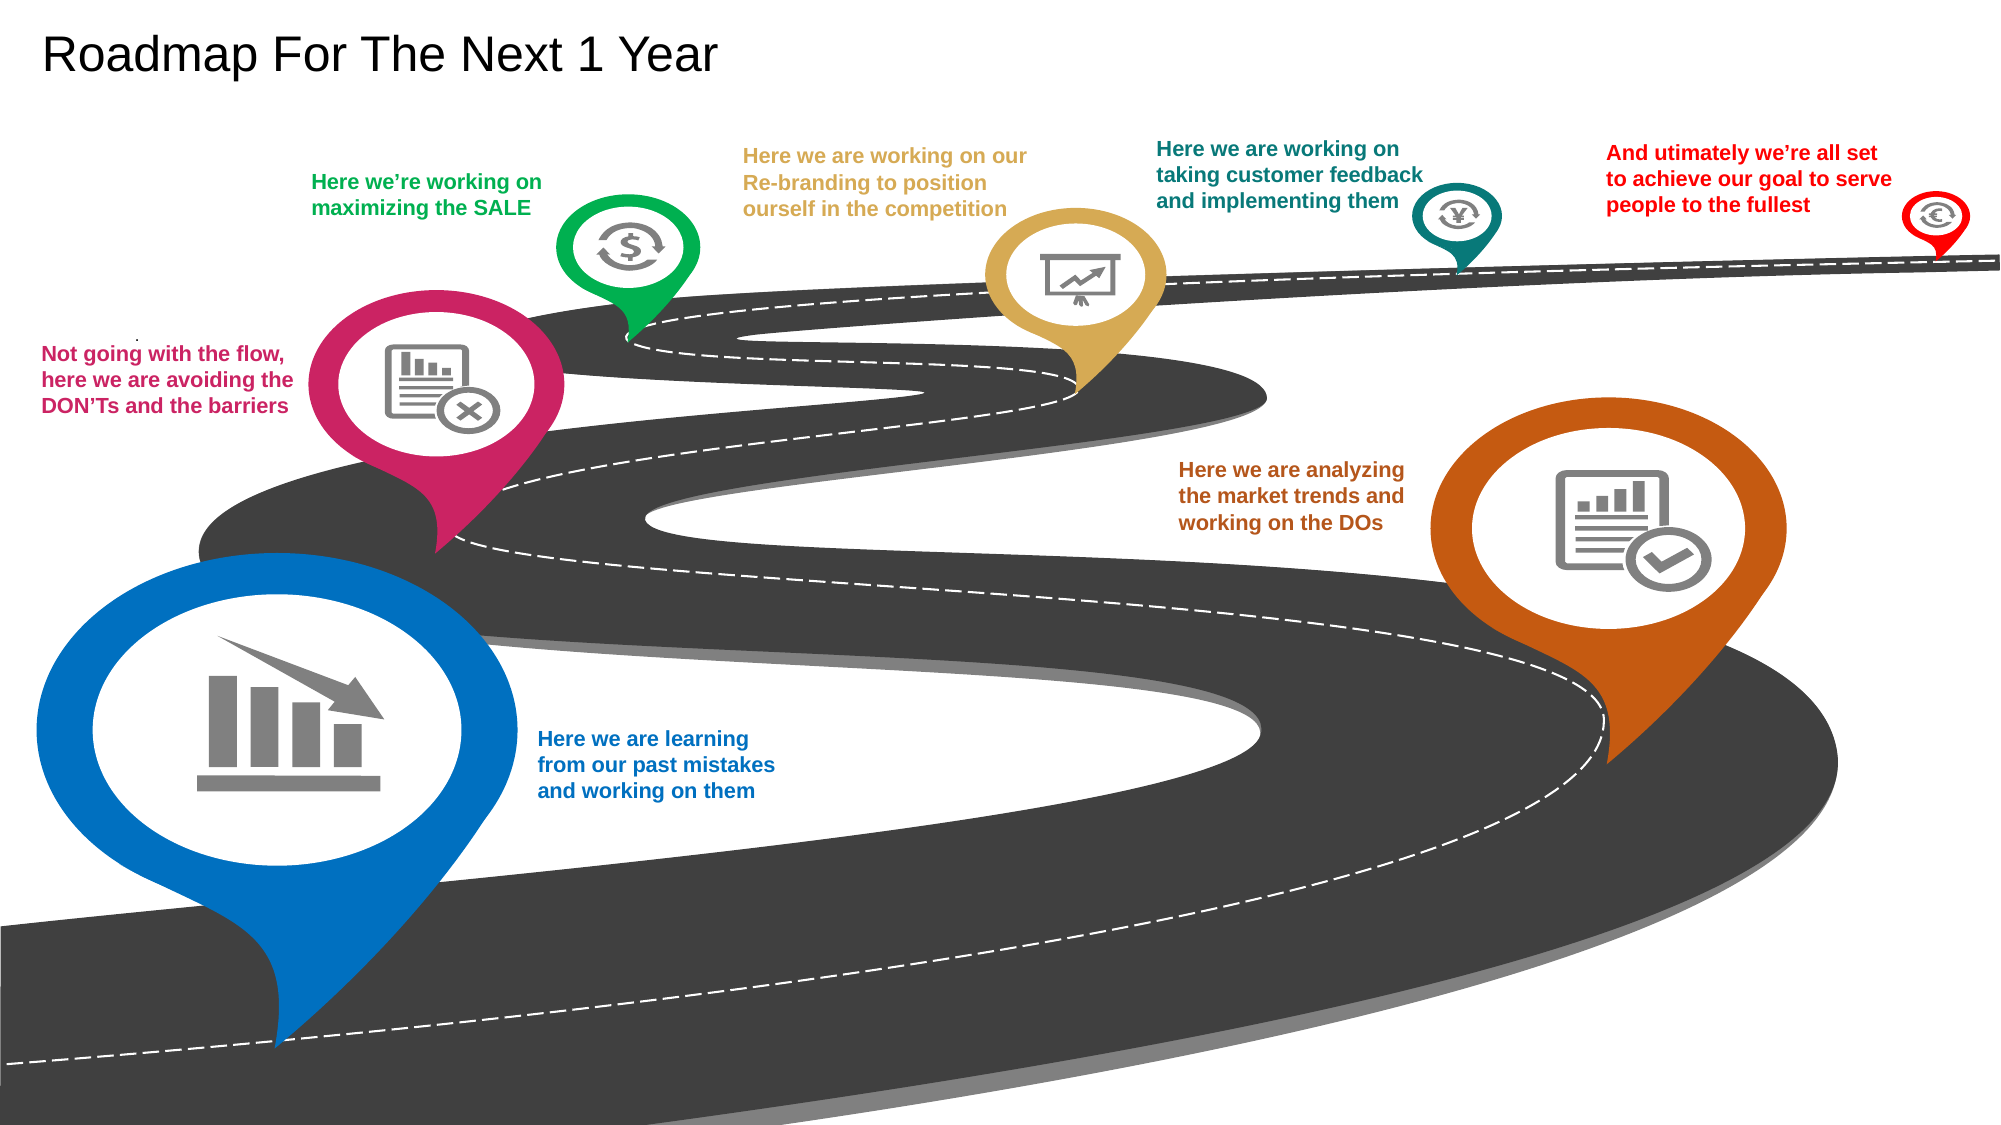

Roadmap For The Next 1 Year
Here we are working on taking customer feedback and implementing them

And utimately we’re all set to achieve our goal to serve people to the fullest

Here we are working on our Re-branding to position ourself in the competition

Here we’re working on maximizing the SALE

.
Not going with the flow, here we are avoiding the DON’Ts and the barriers

Here we are analyzing the market trends and working on the DOs
Text Here
Download this awesome diagram.
Here we are learning from our past mistakes and working on them